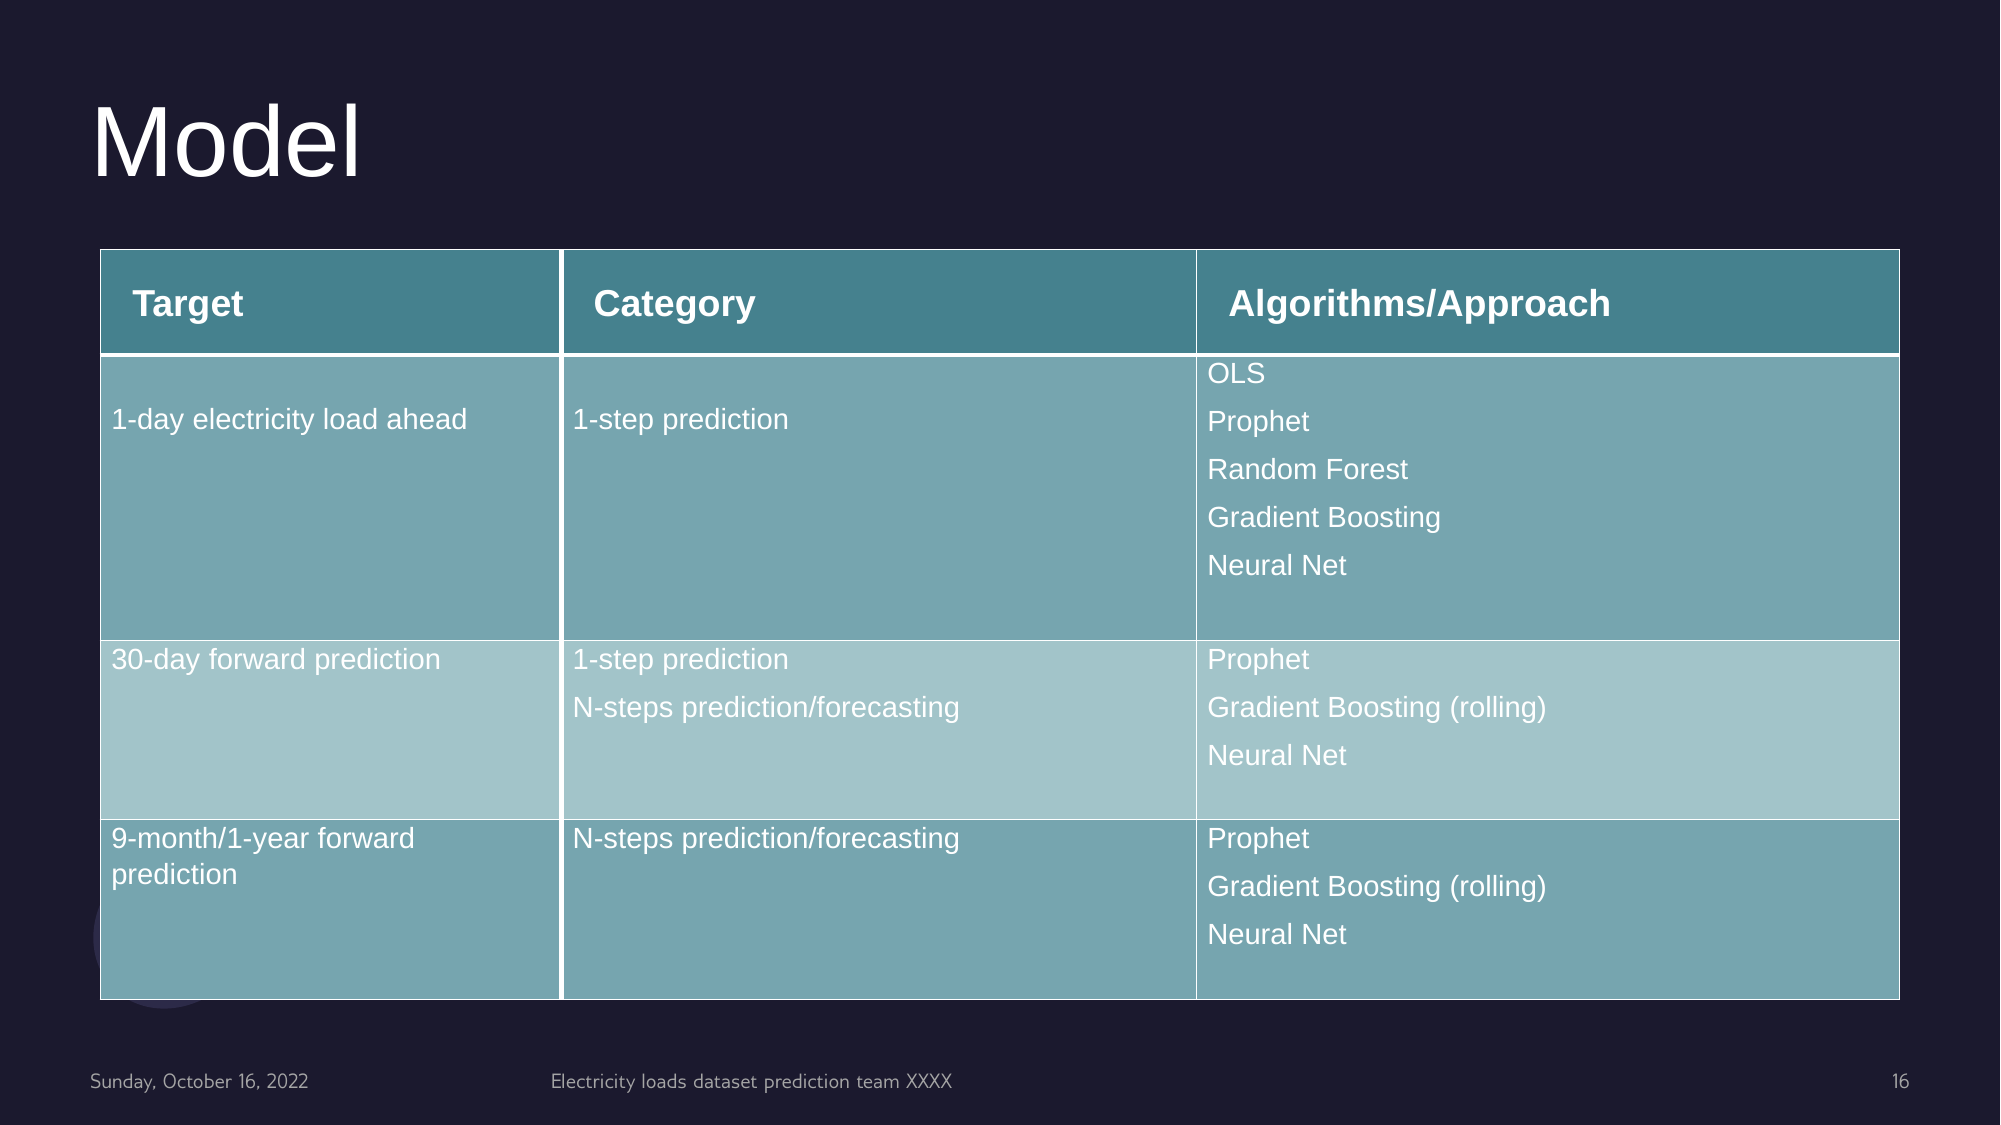

# Model
| Target | Category | Algorithms/Approach |
| --- | --- | --- |
| 1-day electricity load ahead | 1-step prediction | OLS Prophet Random Forest Gradient Boosting Neural Net |
| 30-day forward prediction | 1-step prediction N-steps prediction/forecasting | Prophet Gradient Boosting (rolling) Neural Net |
| 9-month/1-year forward prediction | N-steps prediction/forecasting | Prophet Gradient Boosting (rolling) Neural Net |
Sunday, October 16, 2022
Electricity loads dataset prediction team XXXX
16